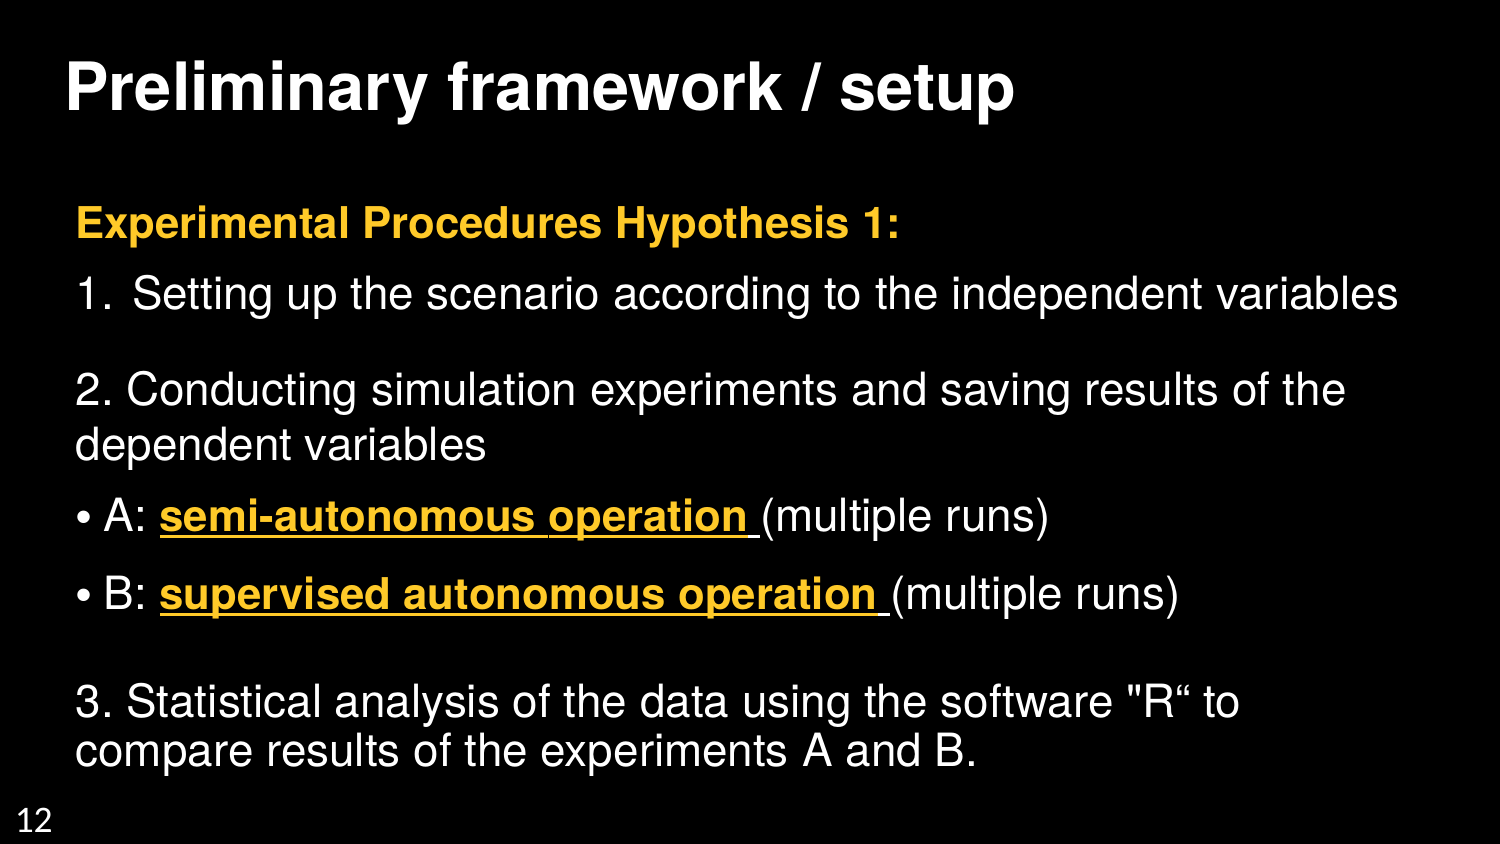

Preliminary framework / setup
Experimental Procedures Hypothesis 1:
Setting up the scenario according to the independent variables

2. Conducting simulation experiments and saving results of the dependent variables
A: semi-autonomous operation (multiple runs)
B: supervised autonomous operation (multiple runs)

3. Statistical analysis of the data using the software "R“ to compare results of the experiments A and B.

12